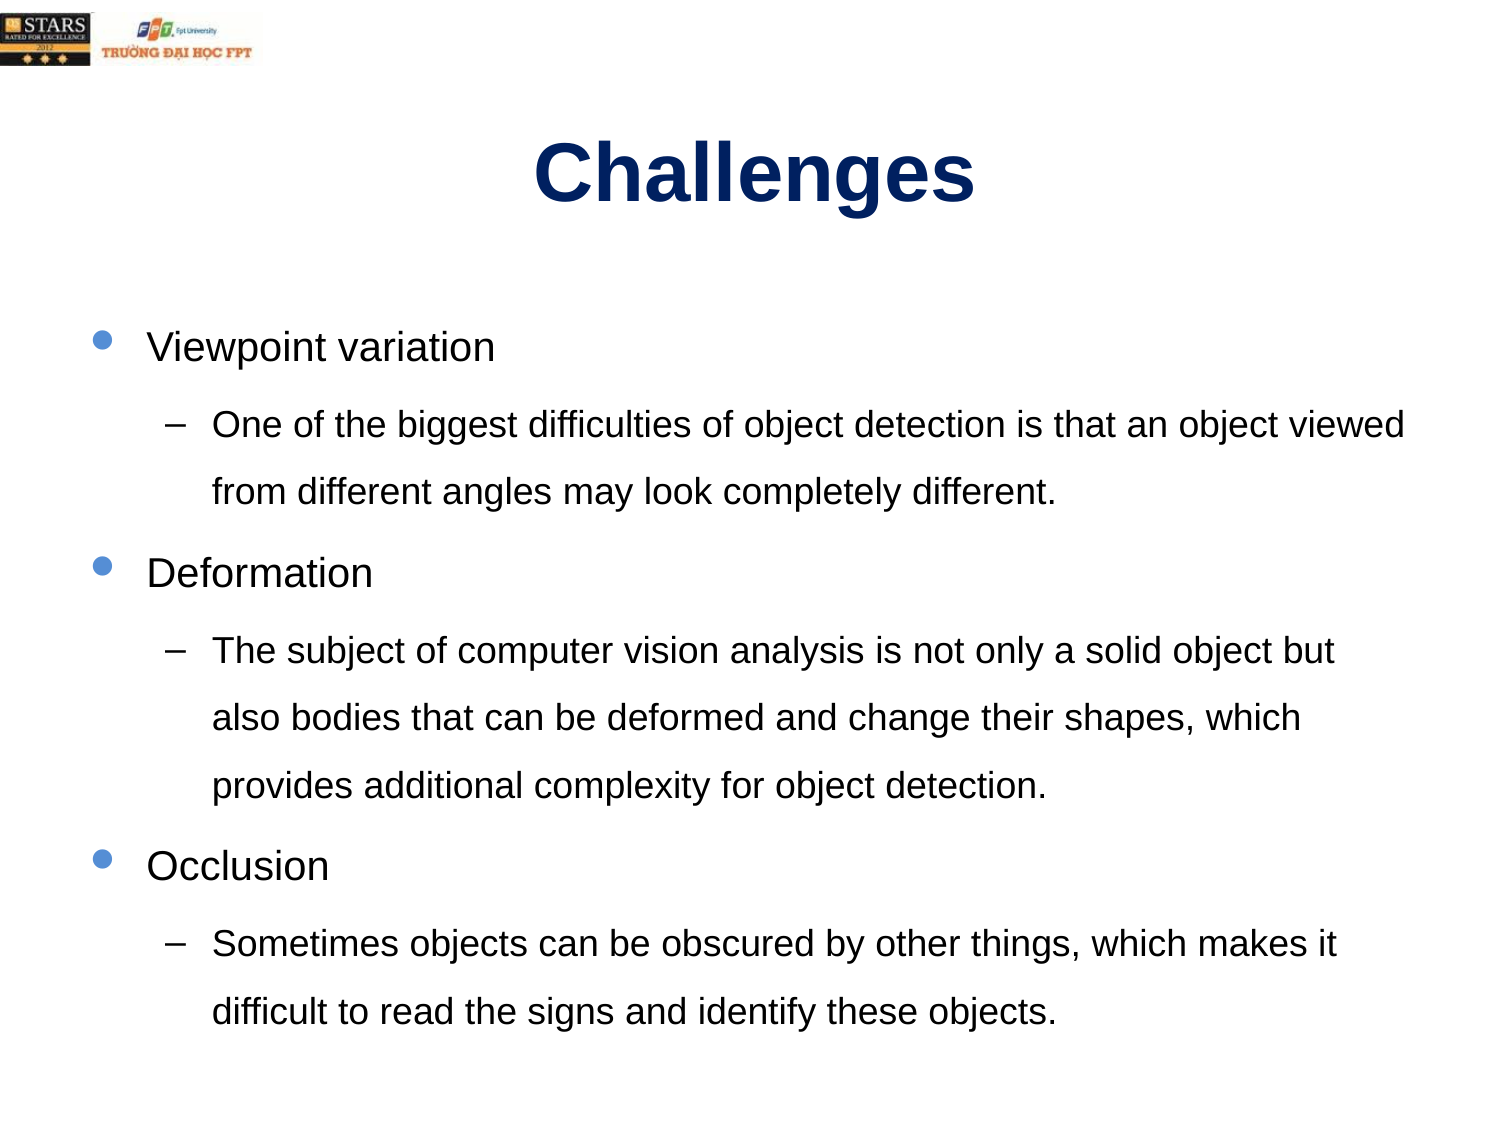

# Challenges
Viewpoint variation
One of the biggest difficulties of object detection is that an object viewed from different angles may look completely different.
Deformation
The subject of computer vision analysis is not only a solid object but also bodies that can be deformed and change their shapes, which provides additional complexity for object detection.
Occlusion
Sometimes objects can be obscured by other things, which makes it difficult to read the signs and identify these objects.